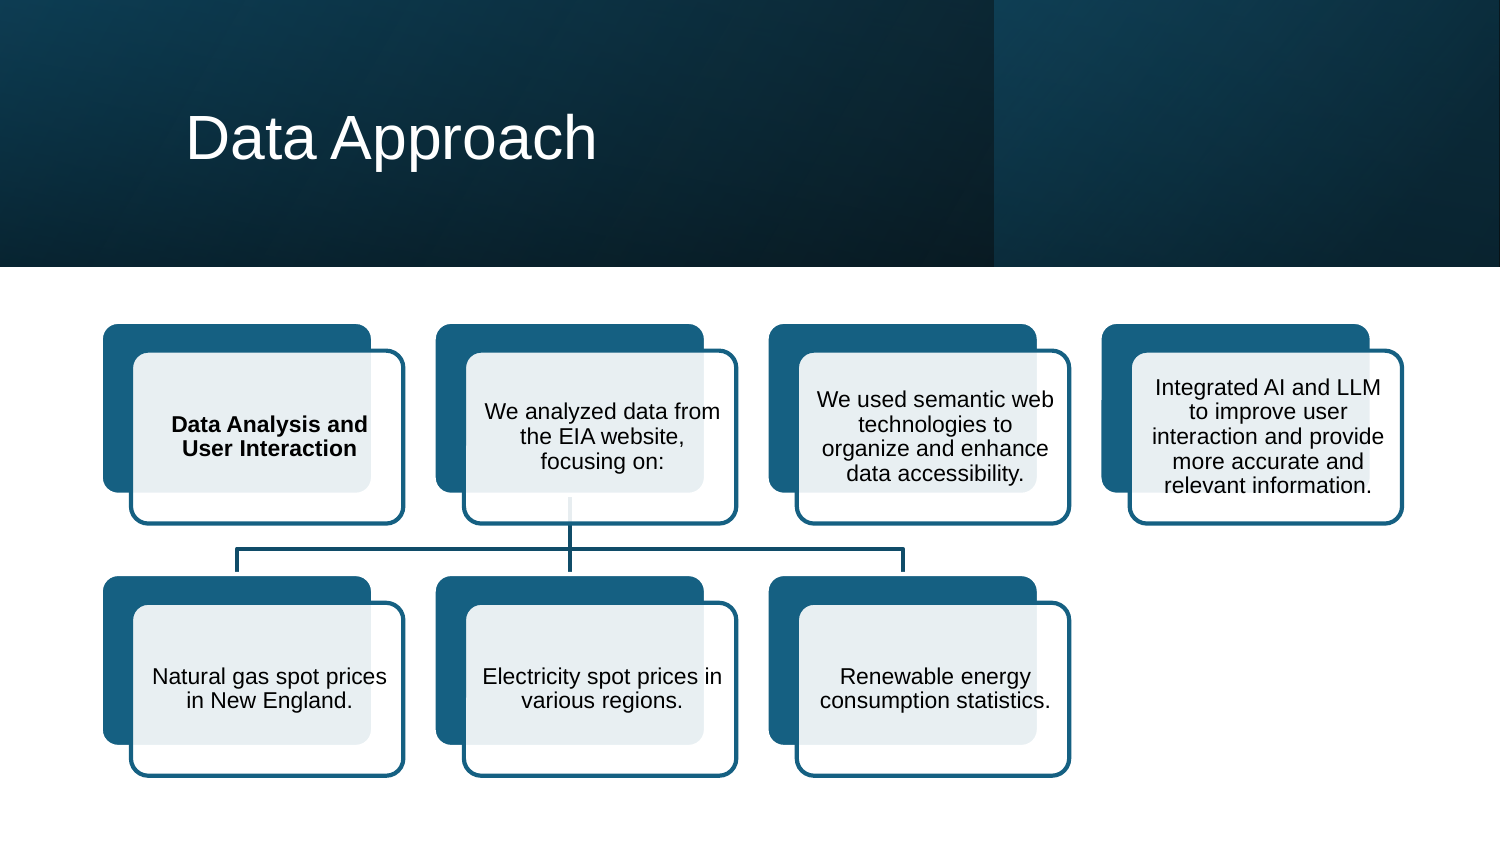

# Data Approach
Data Analysis and User Interaction
We analyzed data from the EIA website, focusing on:
Natural gas spot prices in New England.
Electricity spot prices in various regions.
Renewable energy consumption statistics.
We used semantic web technologies to organize and enhance data accessibility.
Integrated AI and LLM to improve user interaction and provide more accurate and relevant information.